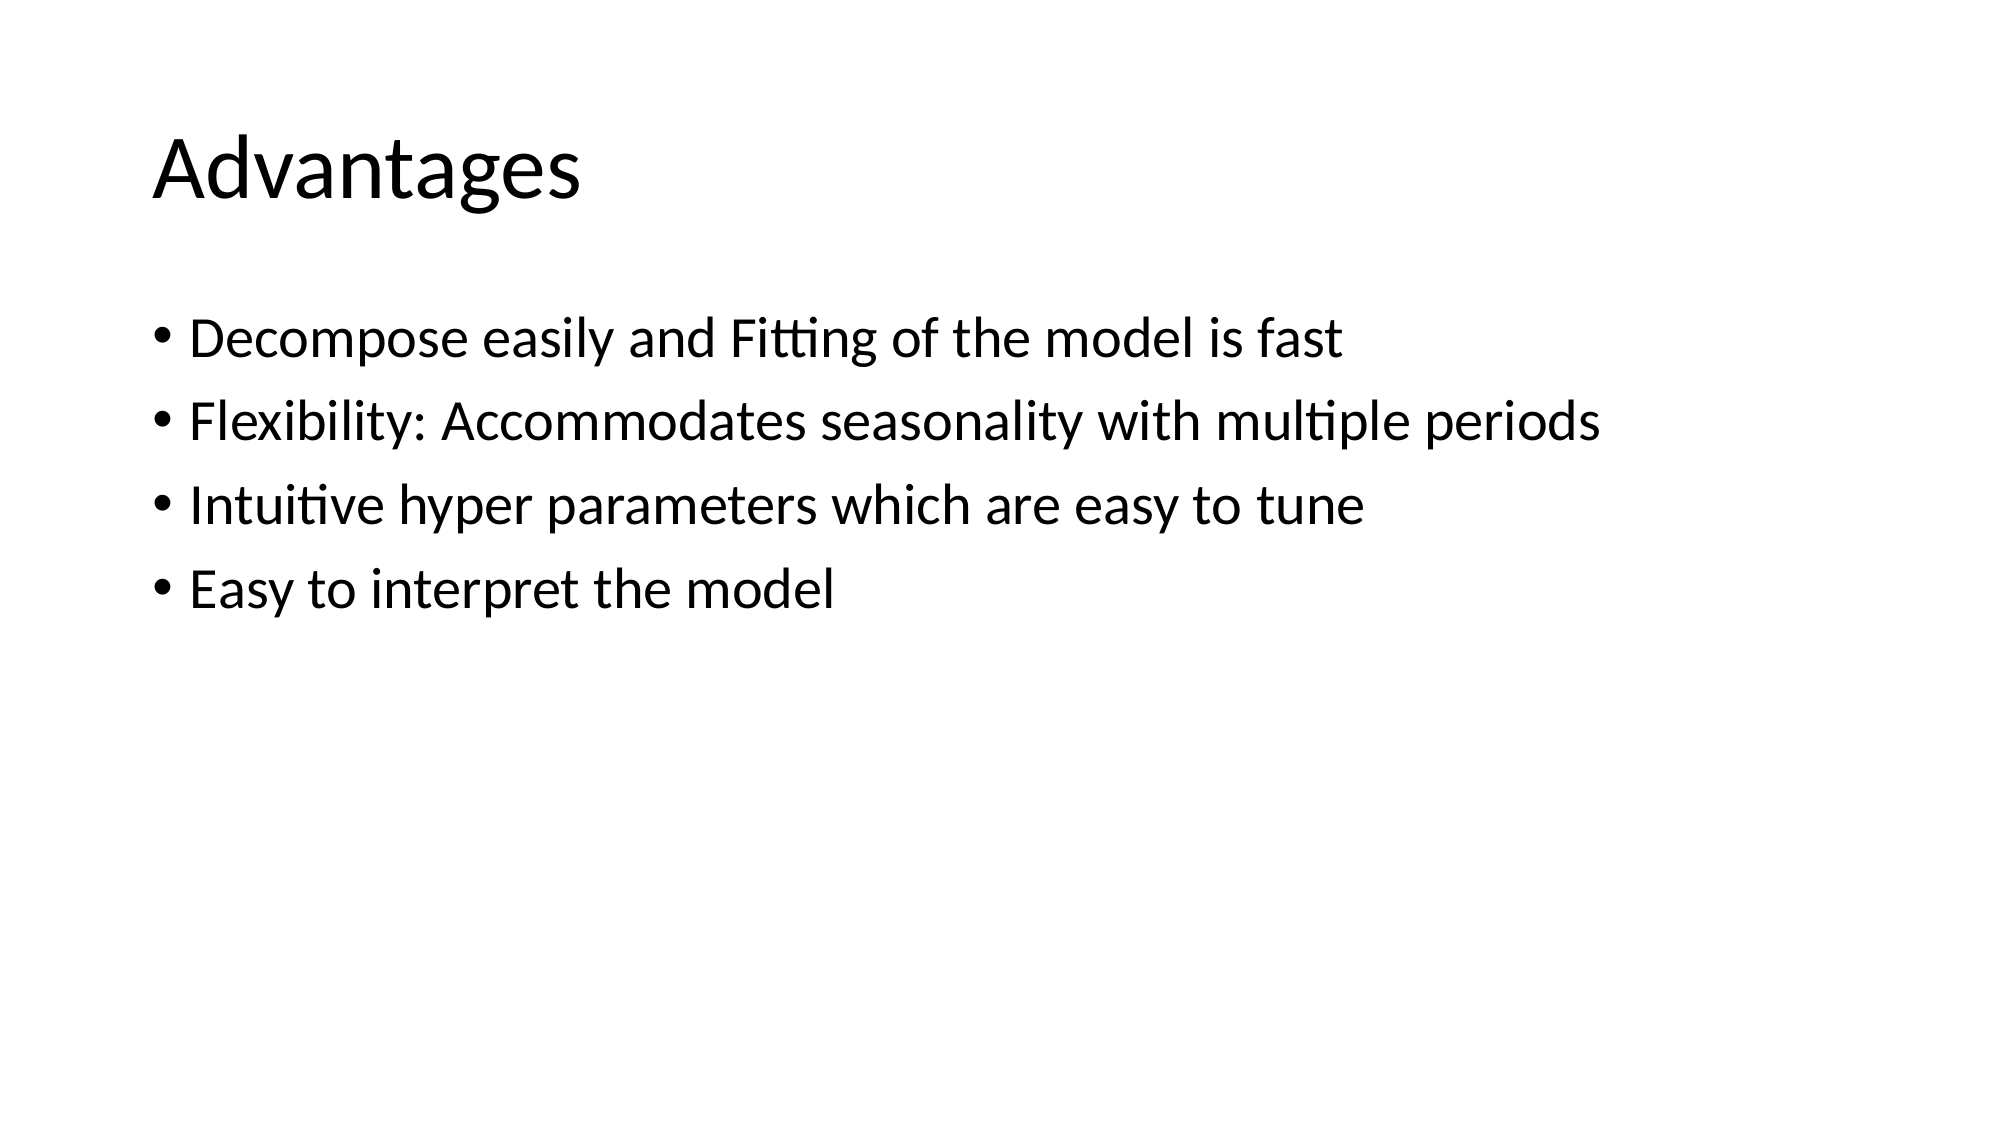

# Advantages
Decompose easily and Fitting of the model is fast
Flexibility: Accommodates seasonality with multiple periods
Intuitive hyper parameters which are easy to tune
Easy to interpret the model